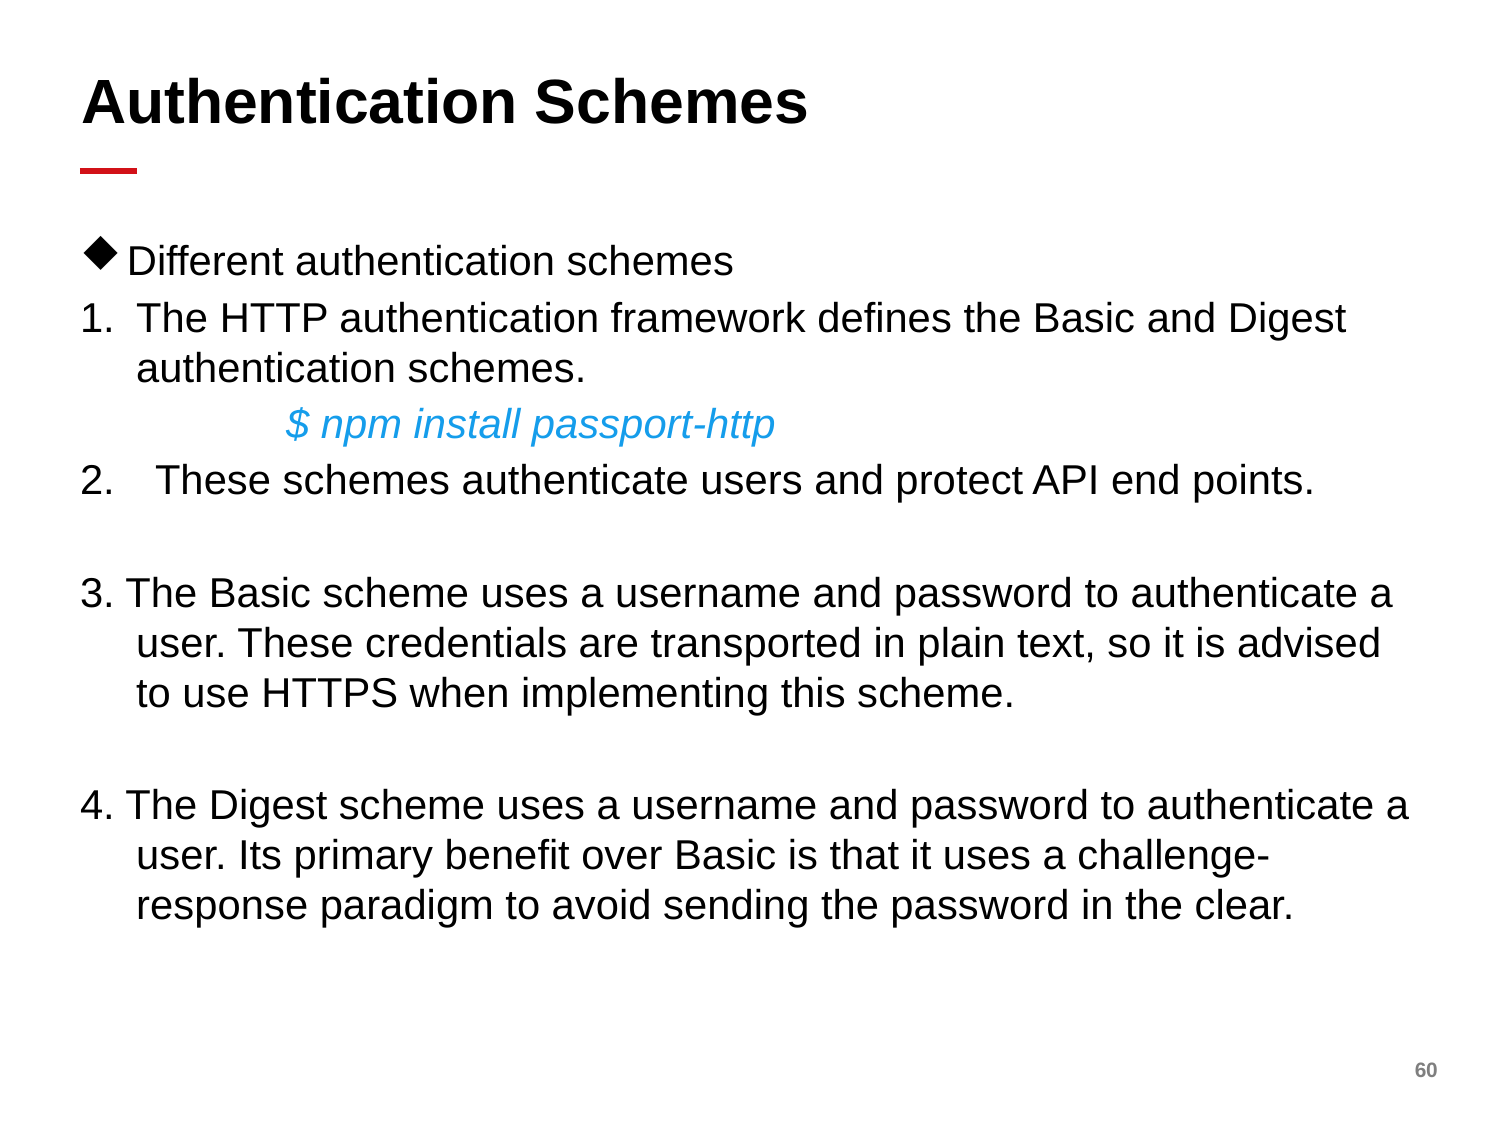

# Authentication Schemes
Different authentication schemes
The HTTP authentication framework defines the Basic and Digest authentication schemes.
 		$ npm install passport-http
These schemes authenticate users and protect API end points.

3. The Basic scheme uses a username and password to authenticate a user. These credentials are transported in plain text, so it is advised to use HTTPS when implementing this scheme.

4. The Digest scheme uses a username and password to authenticate a user. Its primary benefit over Basic is that it uses a challenge-response paradigm to avoid sending the password in the clear.